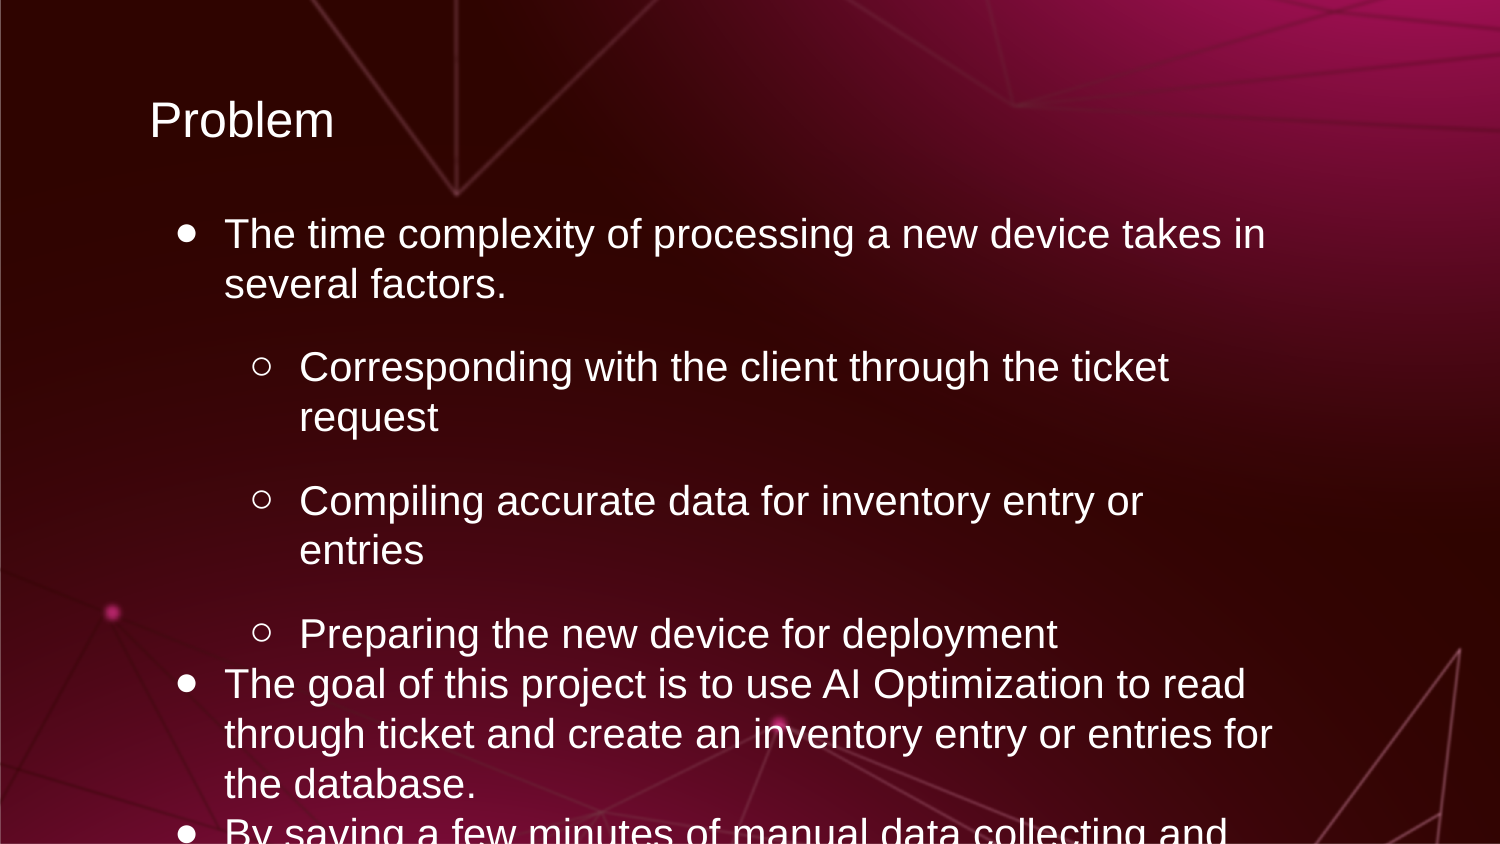

# Problem
The time complexity of processing a new device takes in several factors.
Corresponding with the client through the ticket request
Compiling accurate data for inventory entry or entries
Preparing the new device for deployment
The goal of this project is to use AI Optimization to read through ticket and create an inventory entry or entries for the database.
By saving a few minutes of manual data collecting and entry here and there, the office will accumulate hours of regained time.